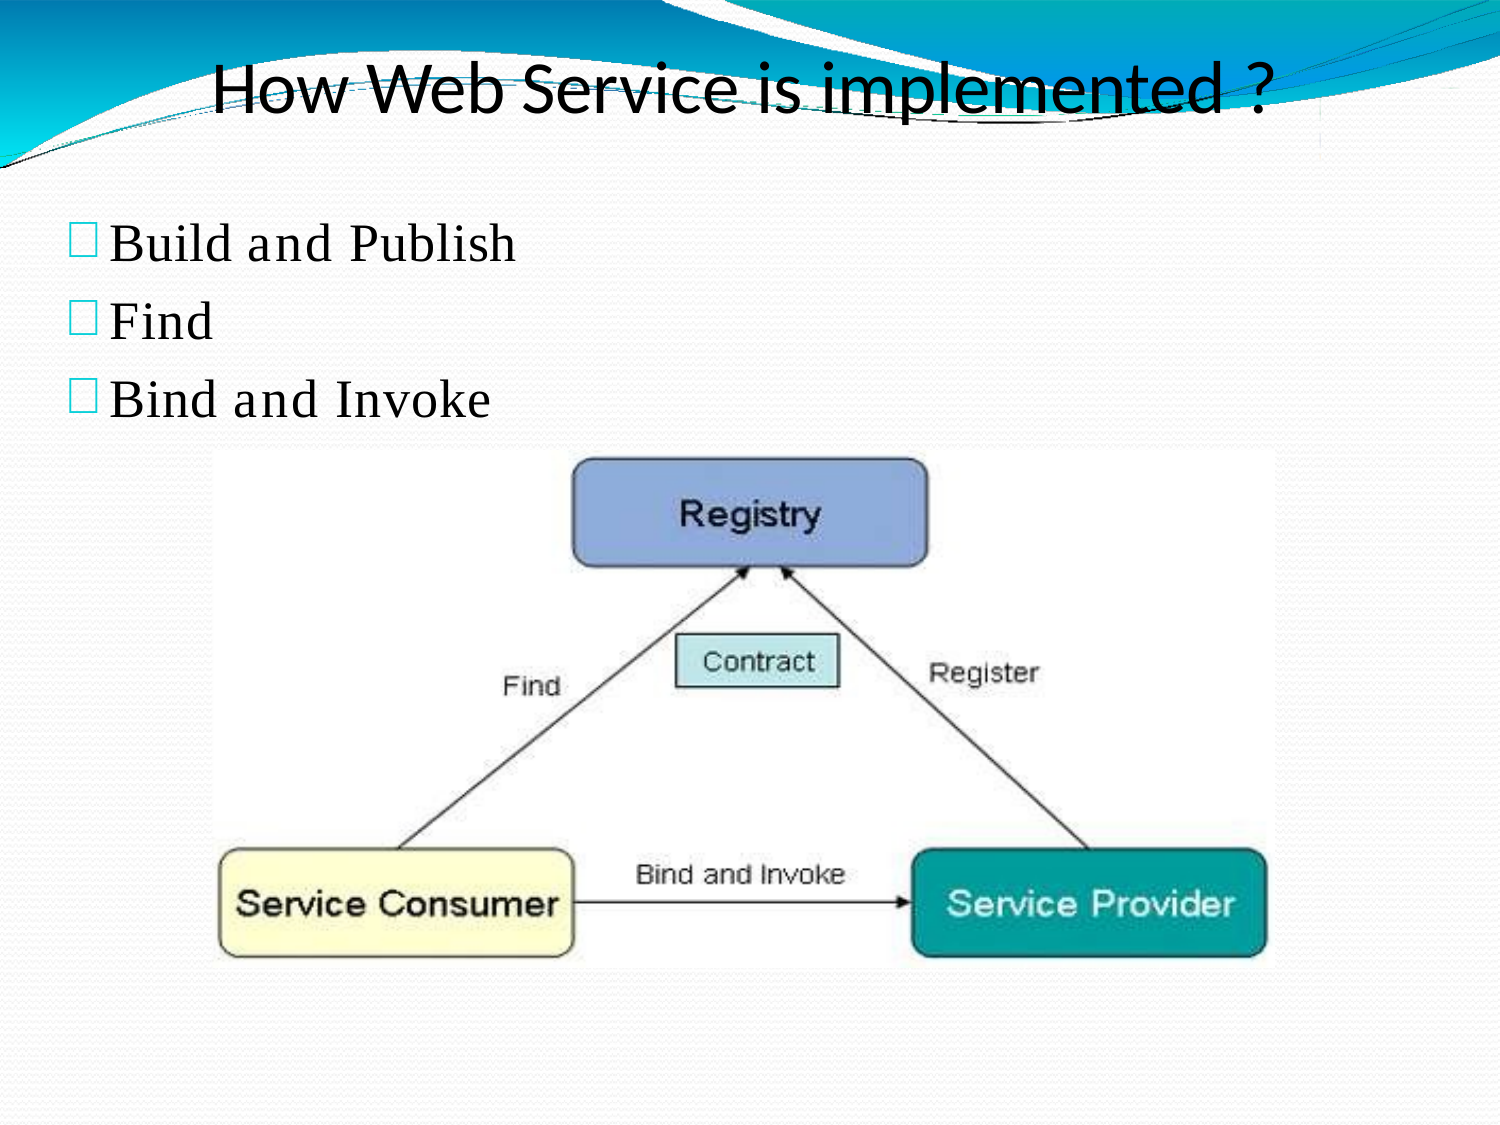

# How Web Service is implemented ?
Build and Publish
Find
Bind and Invoke